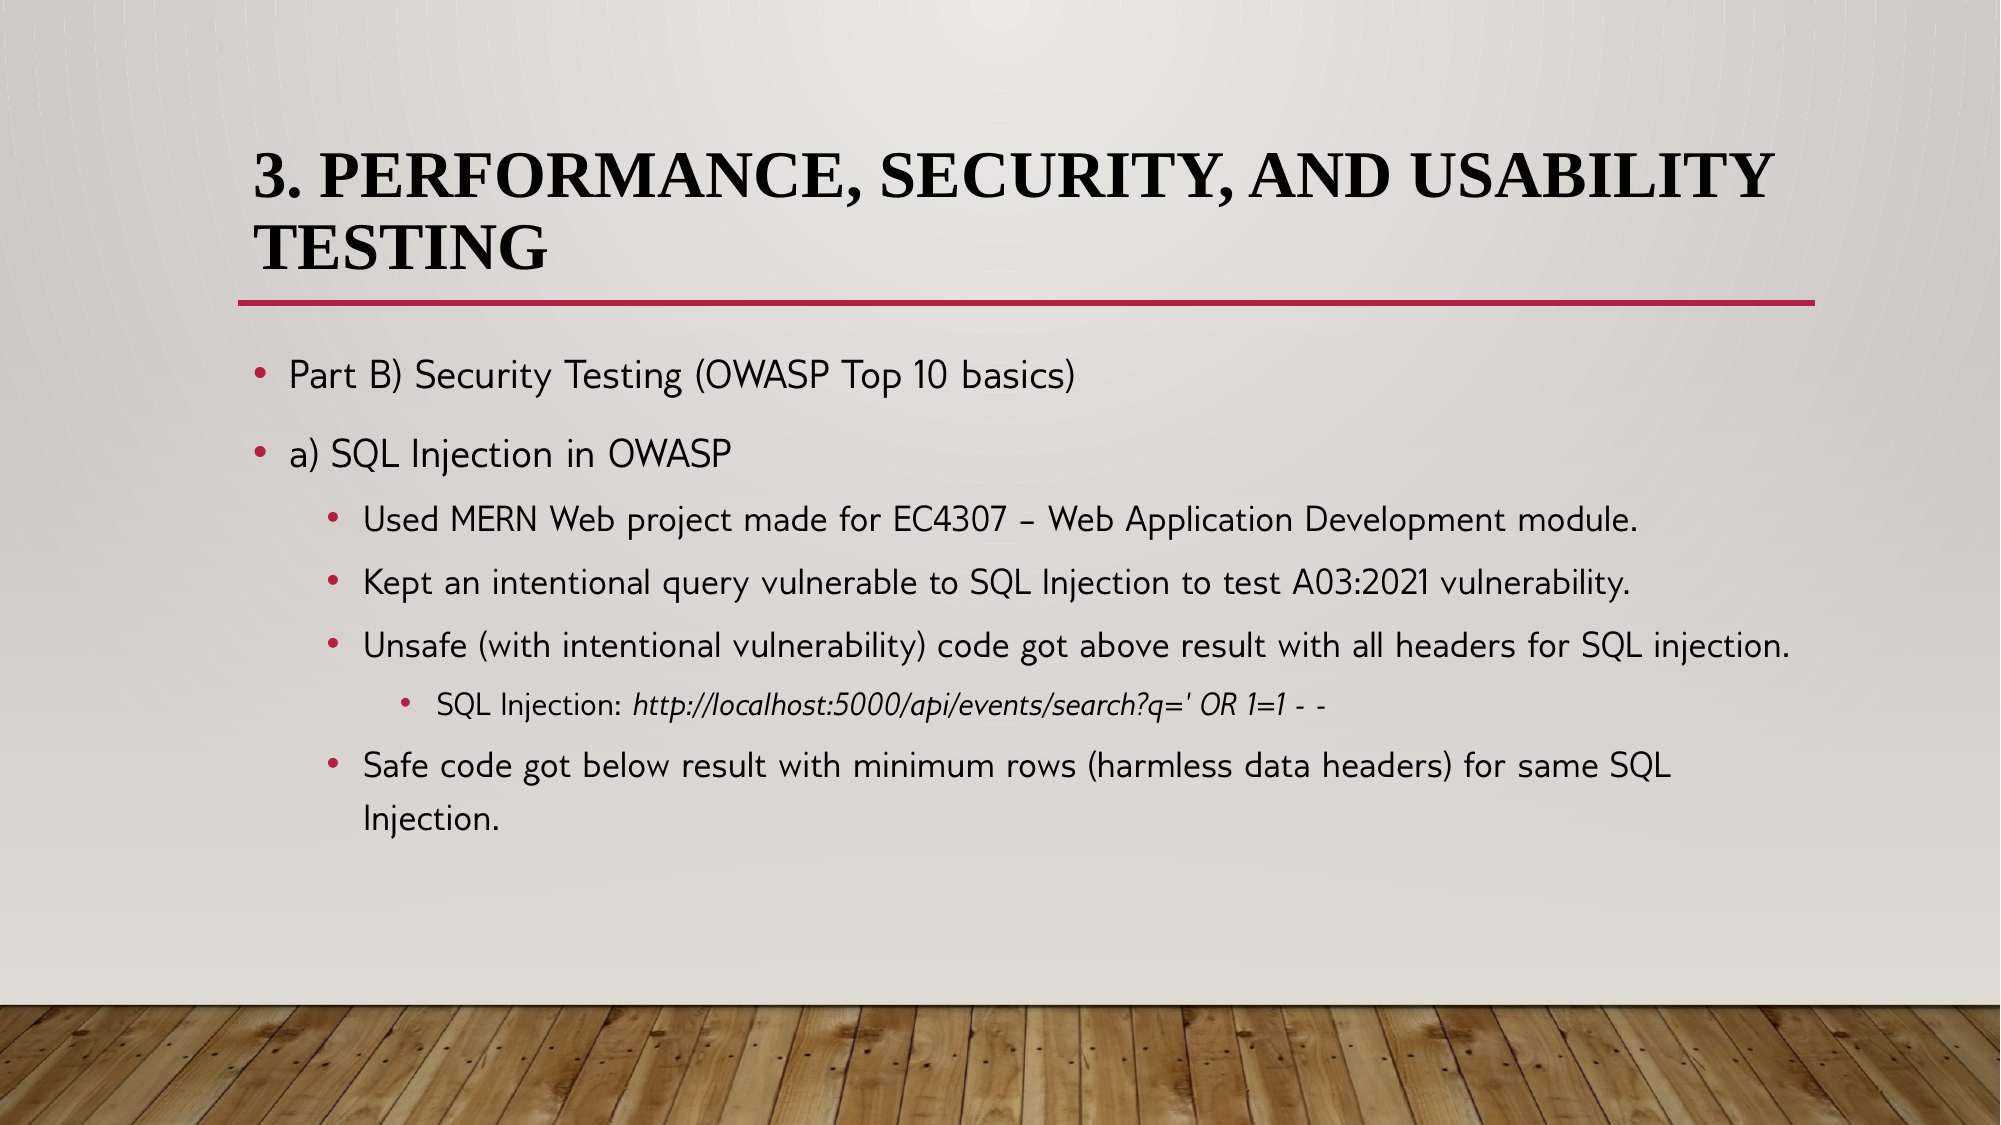

# 3. Performance, Security, and Usability Testing
Part B) Security Testing (OWASP Top 10 basics)
a) SQL Injection in OWASP
Used MERN Web project made for EC4307 – Web Application Development module.
Kept an intentional query vulnerable to SQL Injection to test A03:2021 vulnerability.
Unsafe (with intentional vulnerability) code got above result with all headers for SQL injection.
SQL Injection: http://localhost:5000/api/events/search?q=' OR 1=1 - -
Safe code got below result with minimum rows (harmless data headers) for same SQL Injection.